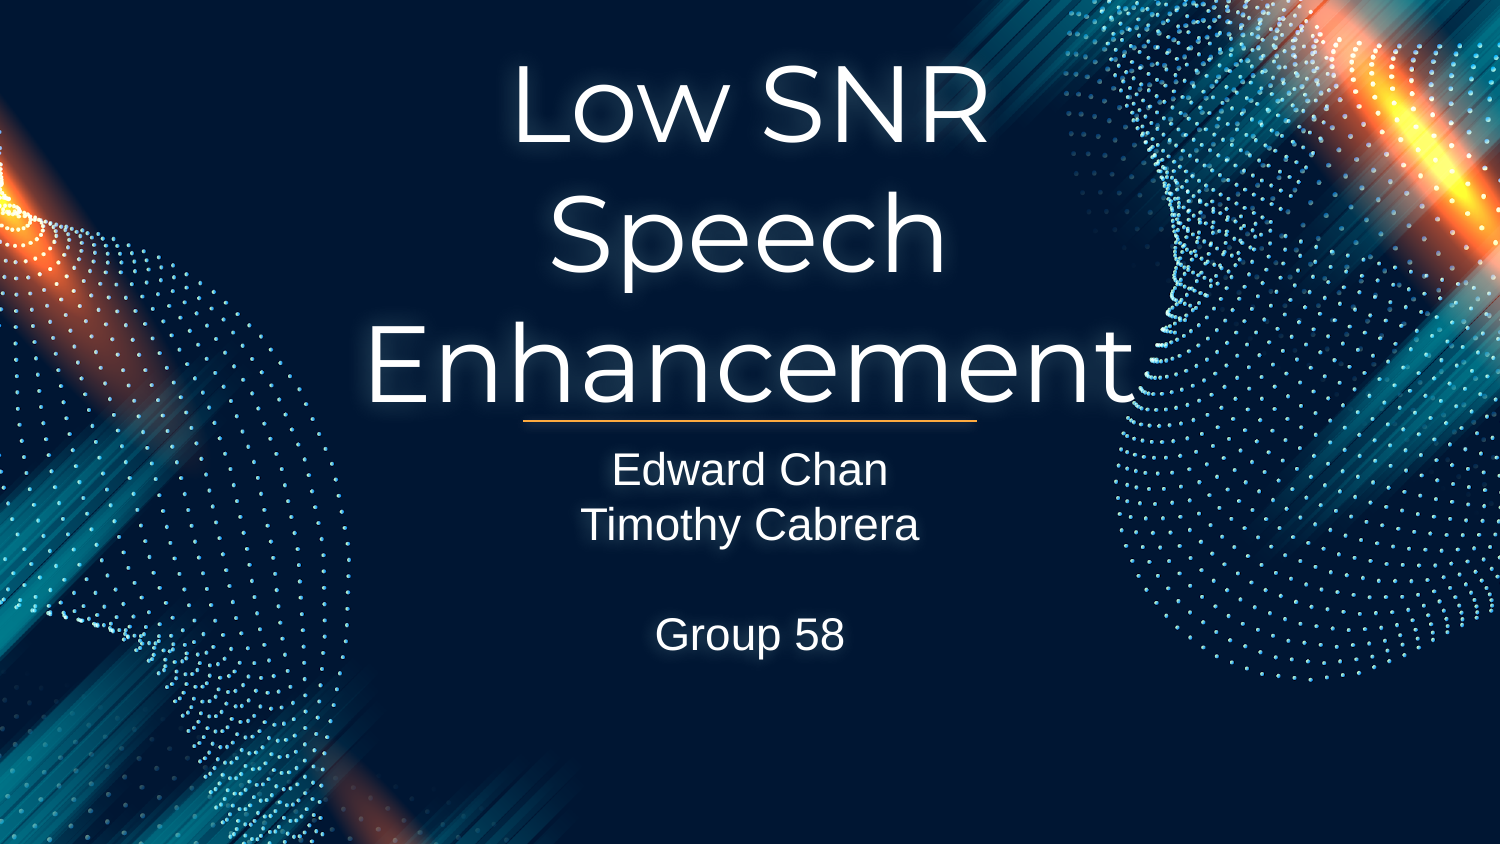

# Low SNR Speech Enhancement

Edward Chan
Timothy Cabrera

Group 58